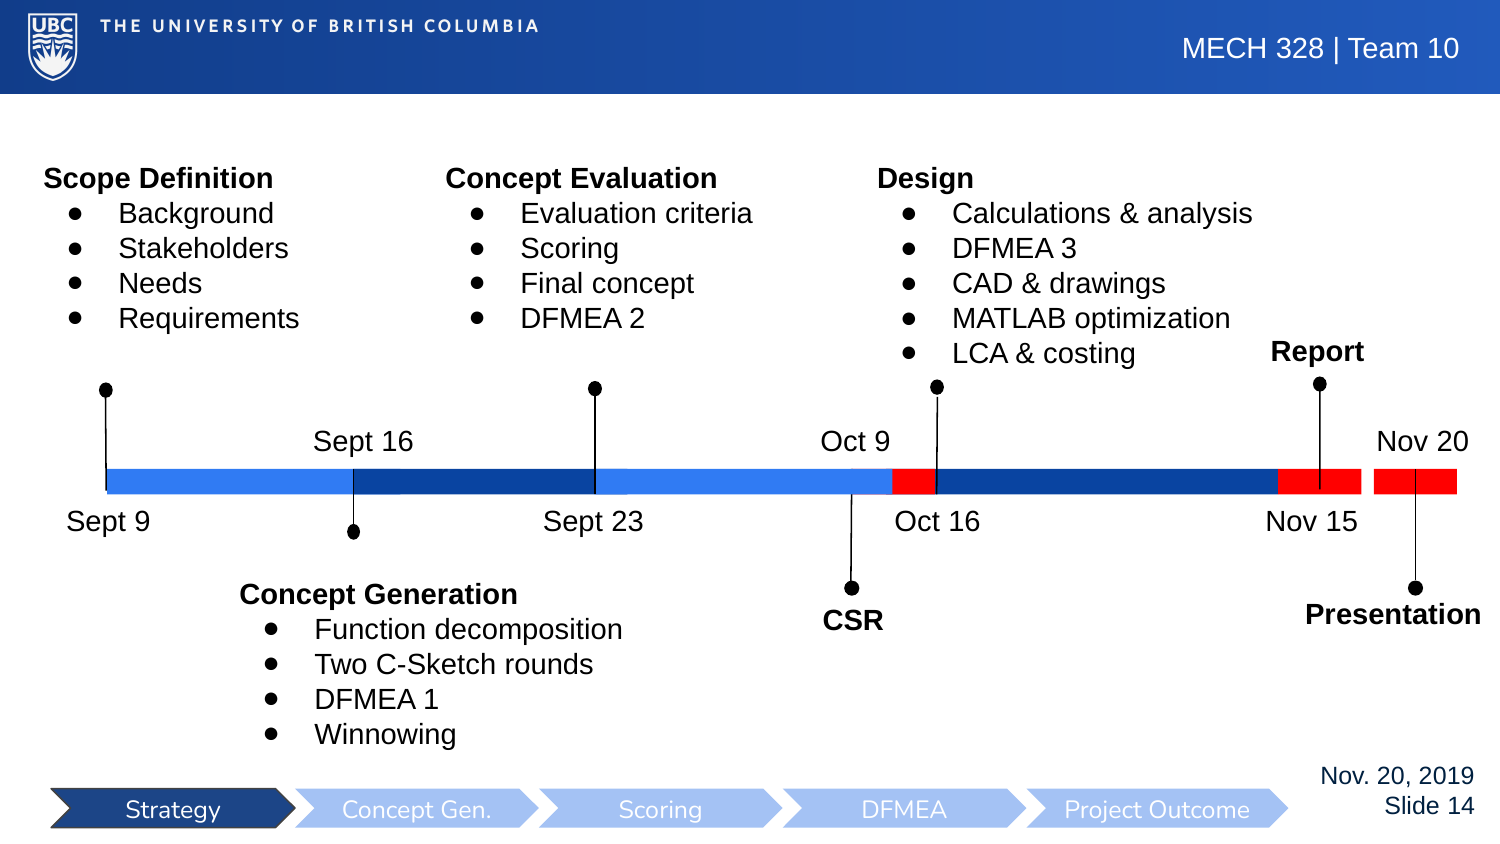

Design
Calculations & analysis
DFMEA 3
CAD & drawings
MATLAB optimization
LCA & costing

Concept Evaluation
Evaluation criteria
Scoring
Final concept
DFMEA 2

Scope Definition
Background
Stakeholders
Needs
Requirements

Report

Oct 9
Sept 16
Nov 20

Presentation

Concept Generation
Function decomposition
Two C-Sketch rounds
DFMEA 1
Winnowing

CSR

Sept 23
Oct 16
Sept 9
Nov 15
Strategy
Concept Gen.
Scoring
DFMEA
Project Outcome